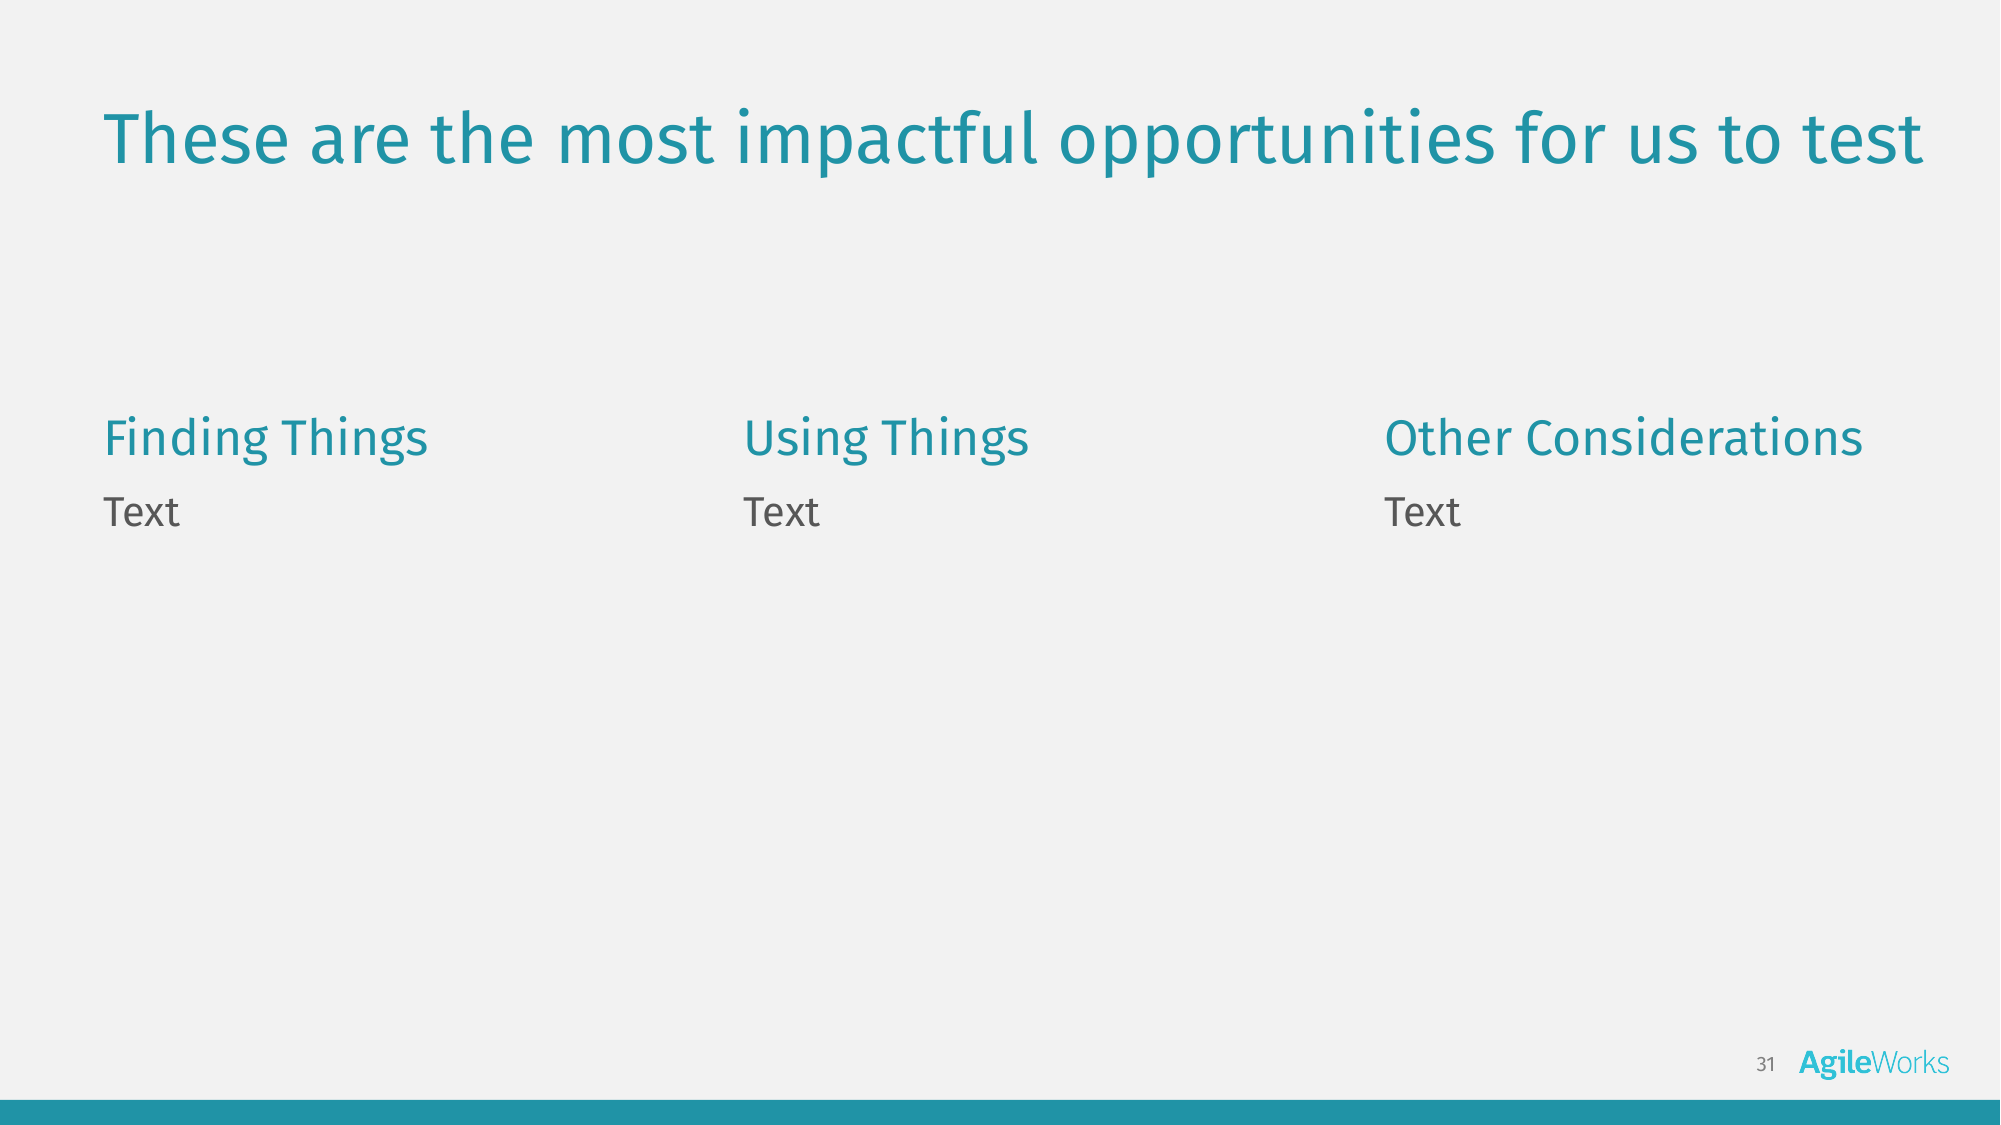

# These are the most impactful opportunities for us to test
Finding Things
Using Things
Other Considerations
Text
Text
Text